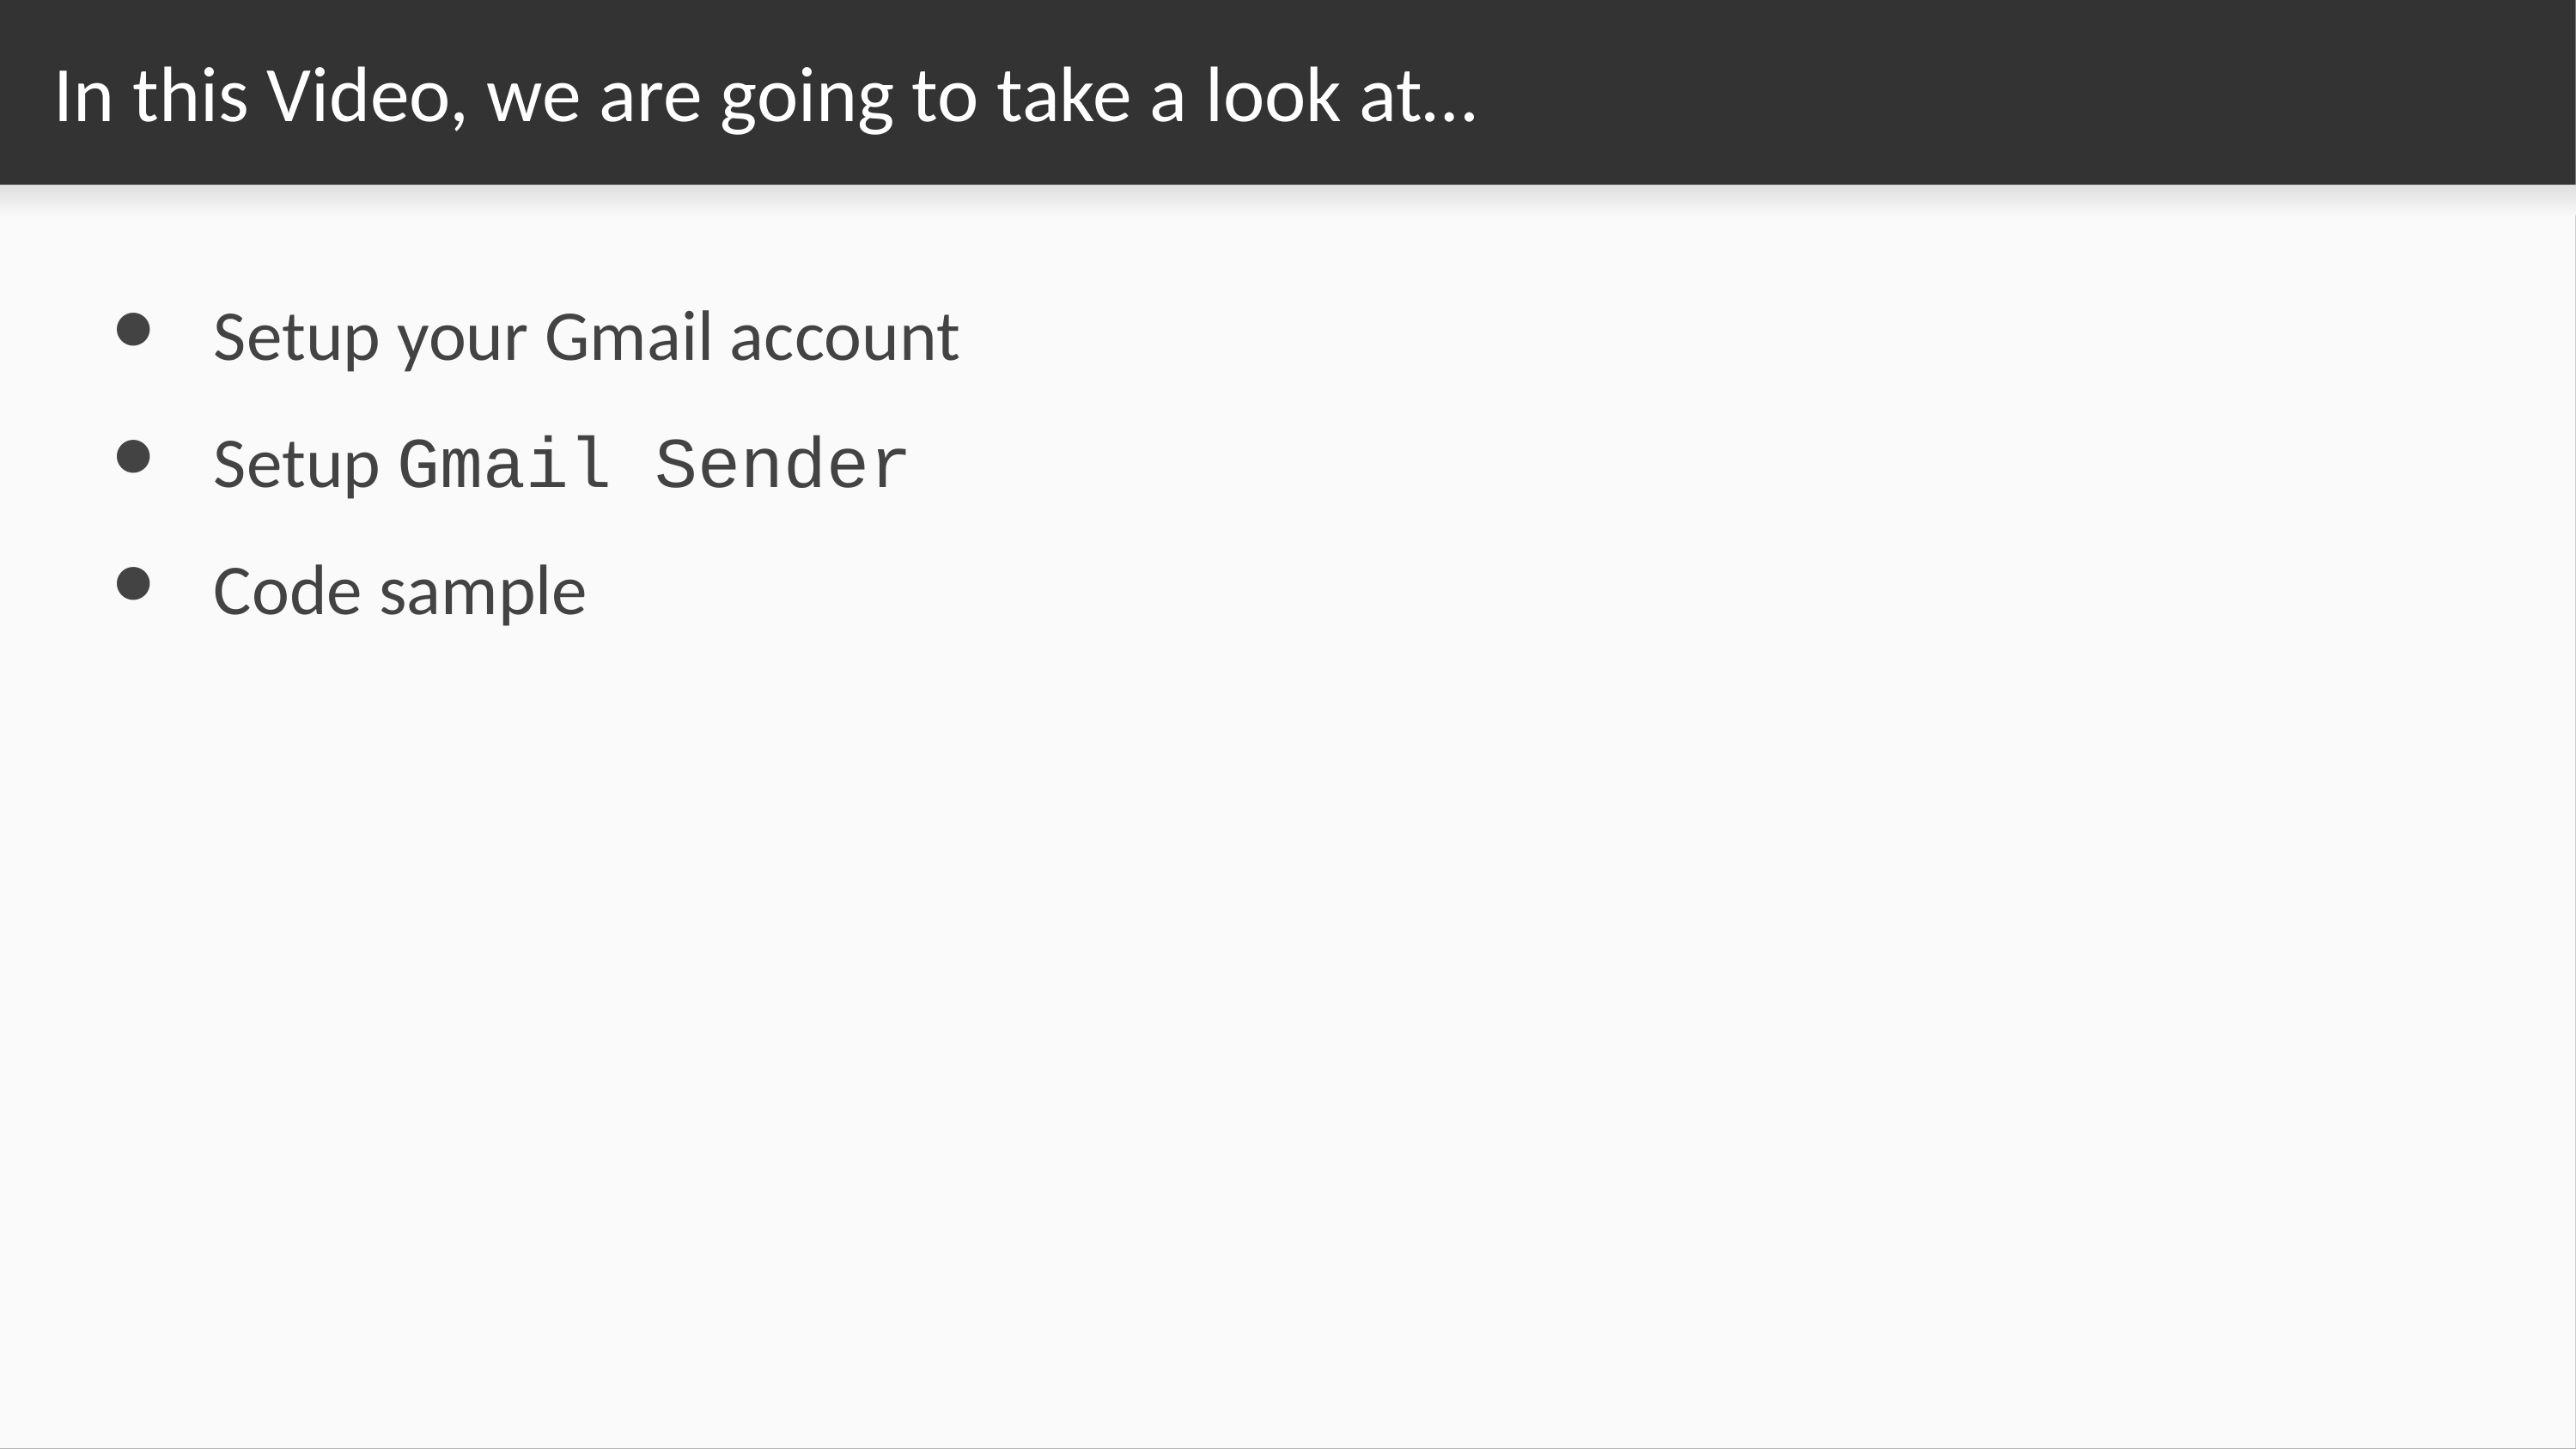

# In this Video, we are going to take a look at…
Setup your Gmail account
Setup Gmail Sender
Code sample